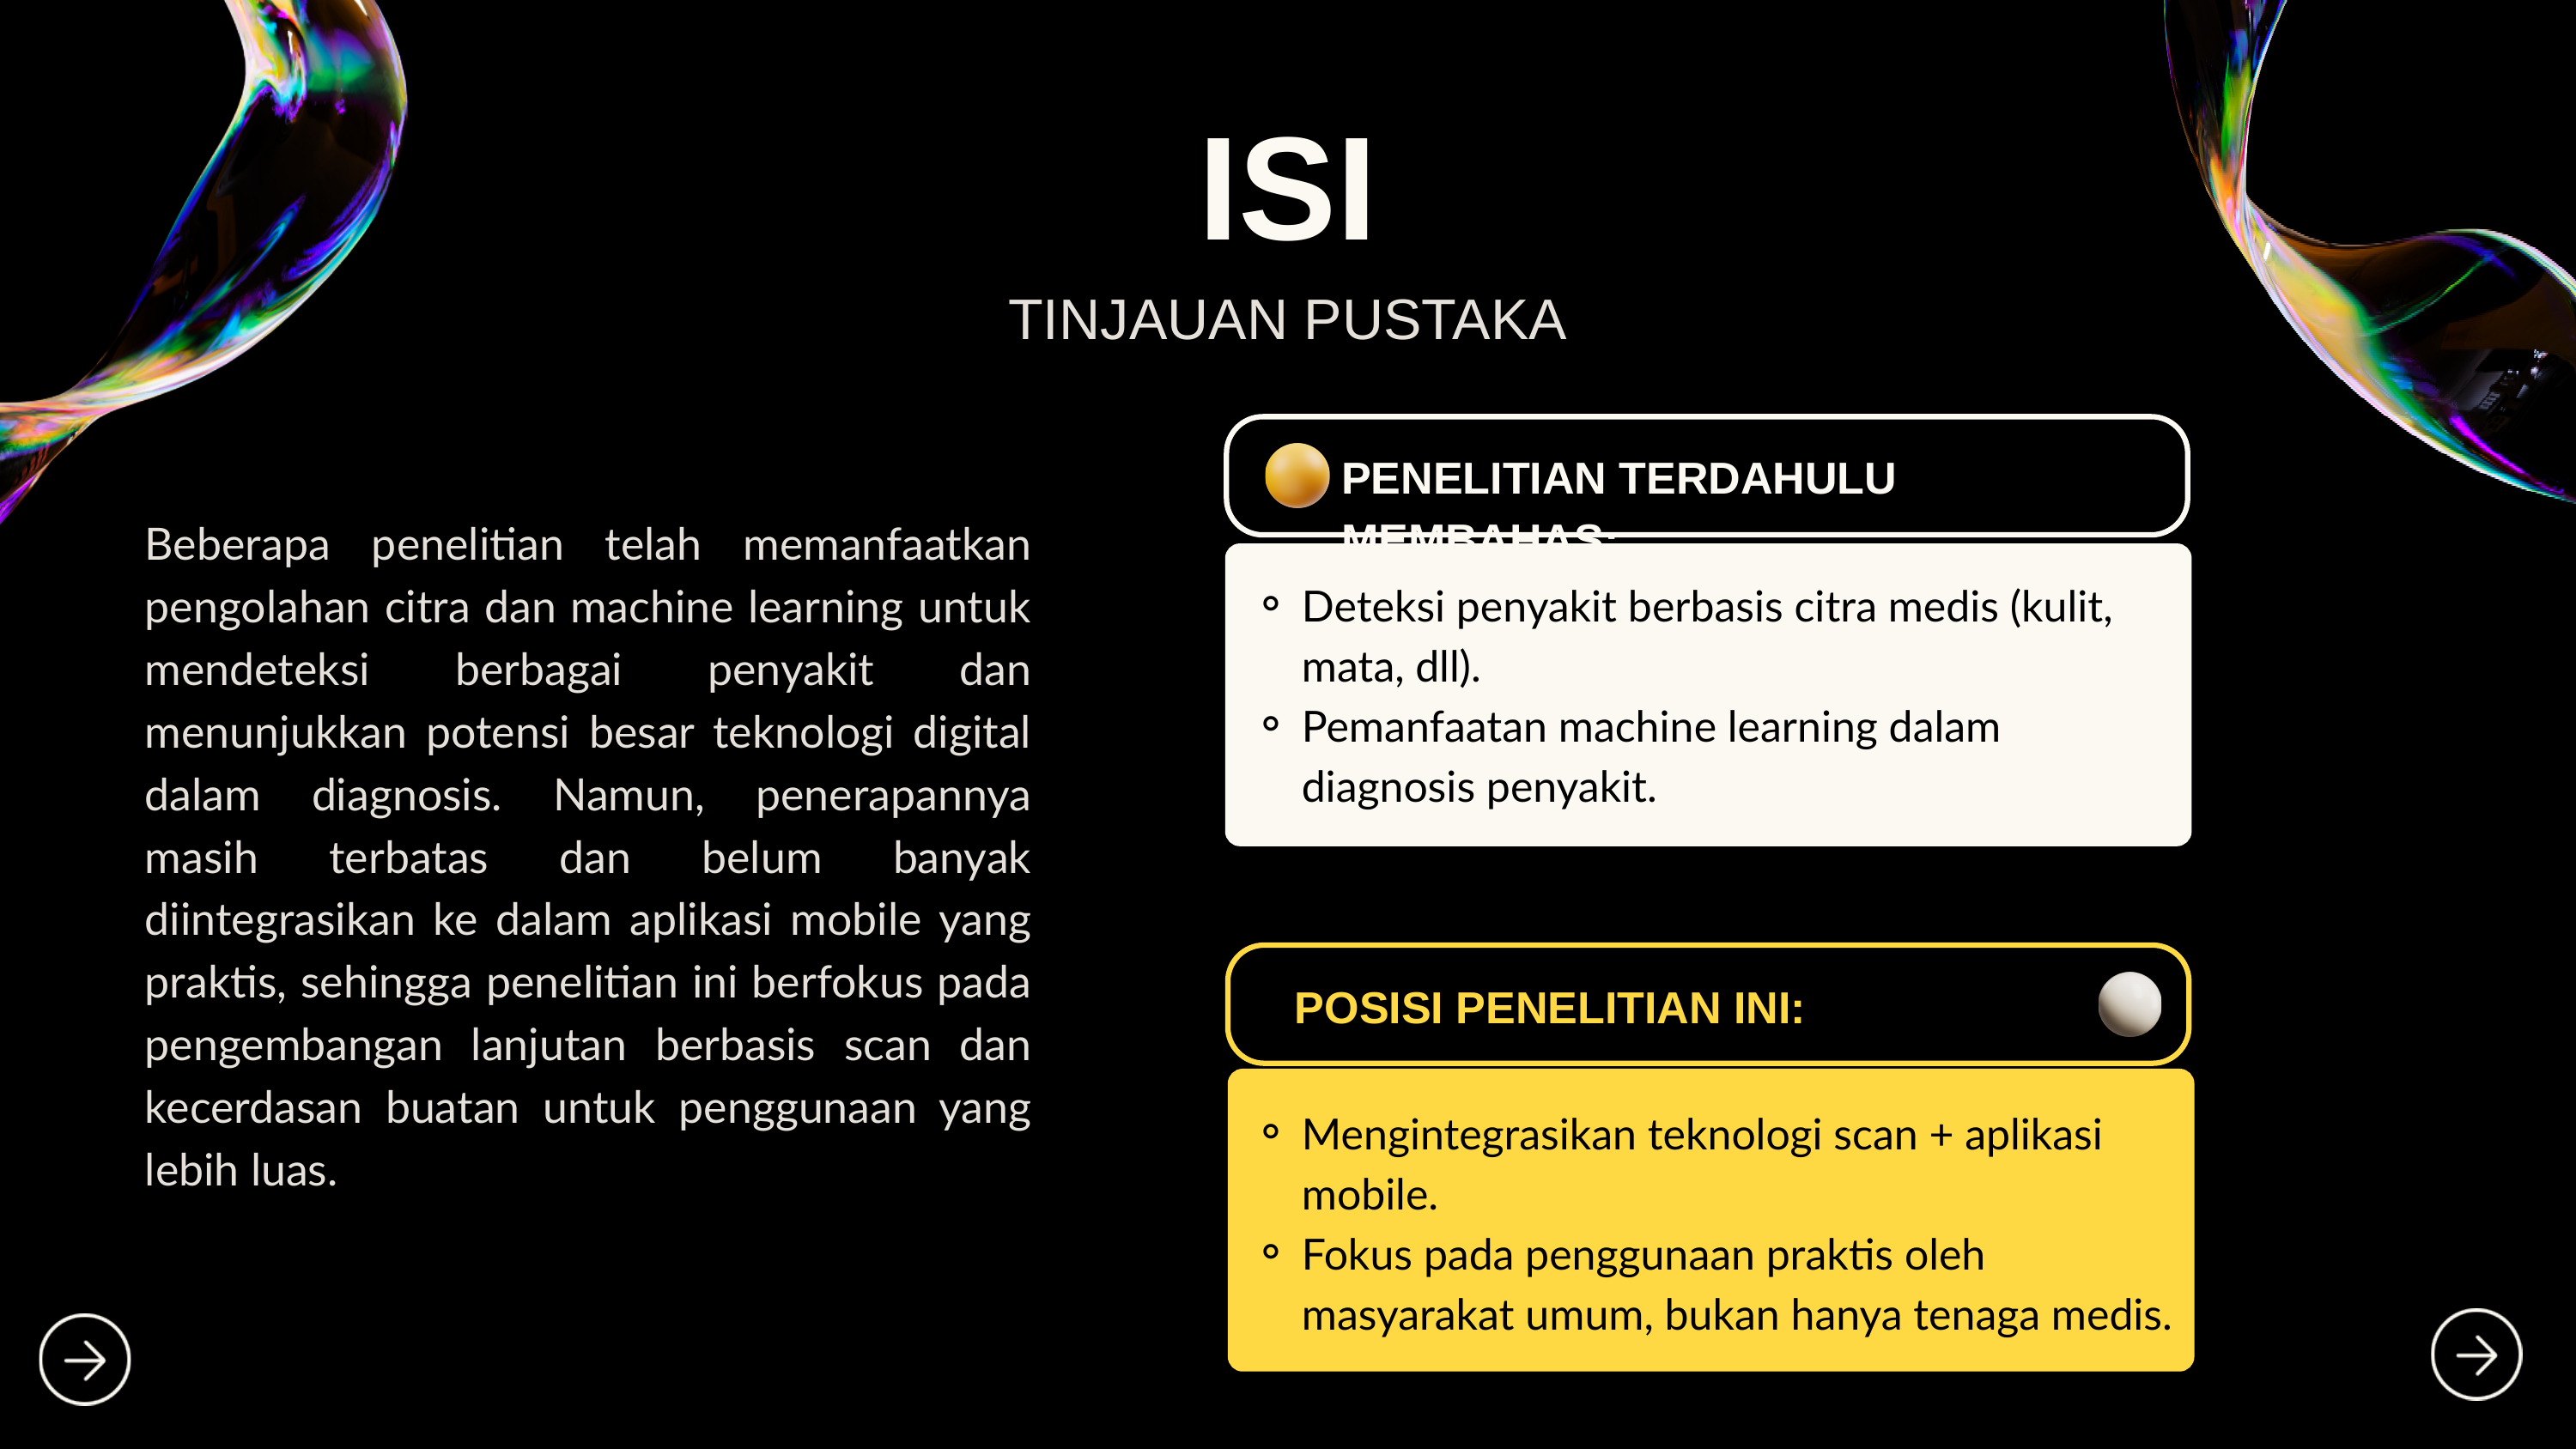

ISI
TINJAUAN PUSTAKA

PENELITIAN TERDAHULU MEMBAHAS:

Beberapa penelitian telah memanfaatkan pengolahan citra dan machine learning untuk mendeteksi berbagai penyakit dan menunjukkan potensi besar teknologi digital dalam diagnosis. Namun, penerapannya masih terbatas dan belum banyak diintegrasikan ke dalam aplikasi mobile yang praktis, sehingga penelitian ini berfokus pada pengembangan lanjutan berbasis scan dan kecerdasan buatan untuk penggunaan yang lebih luas.

Deteksi penyakit berbasis citra medis (kulit, mata, dll).
Pemanfaatan machine learning dalam diagnosis penyakit.

POSISI PENELITIAN INI:

Mengintegrasikan teknologi scan + aplikasi mobile.
Fokus pada penggunaan praktis oleh masyarakat umum, bukan hanya tenaga medis.